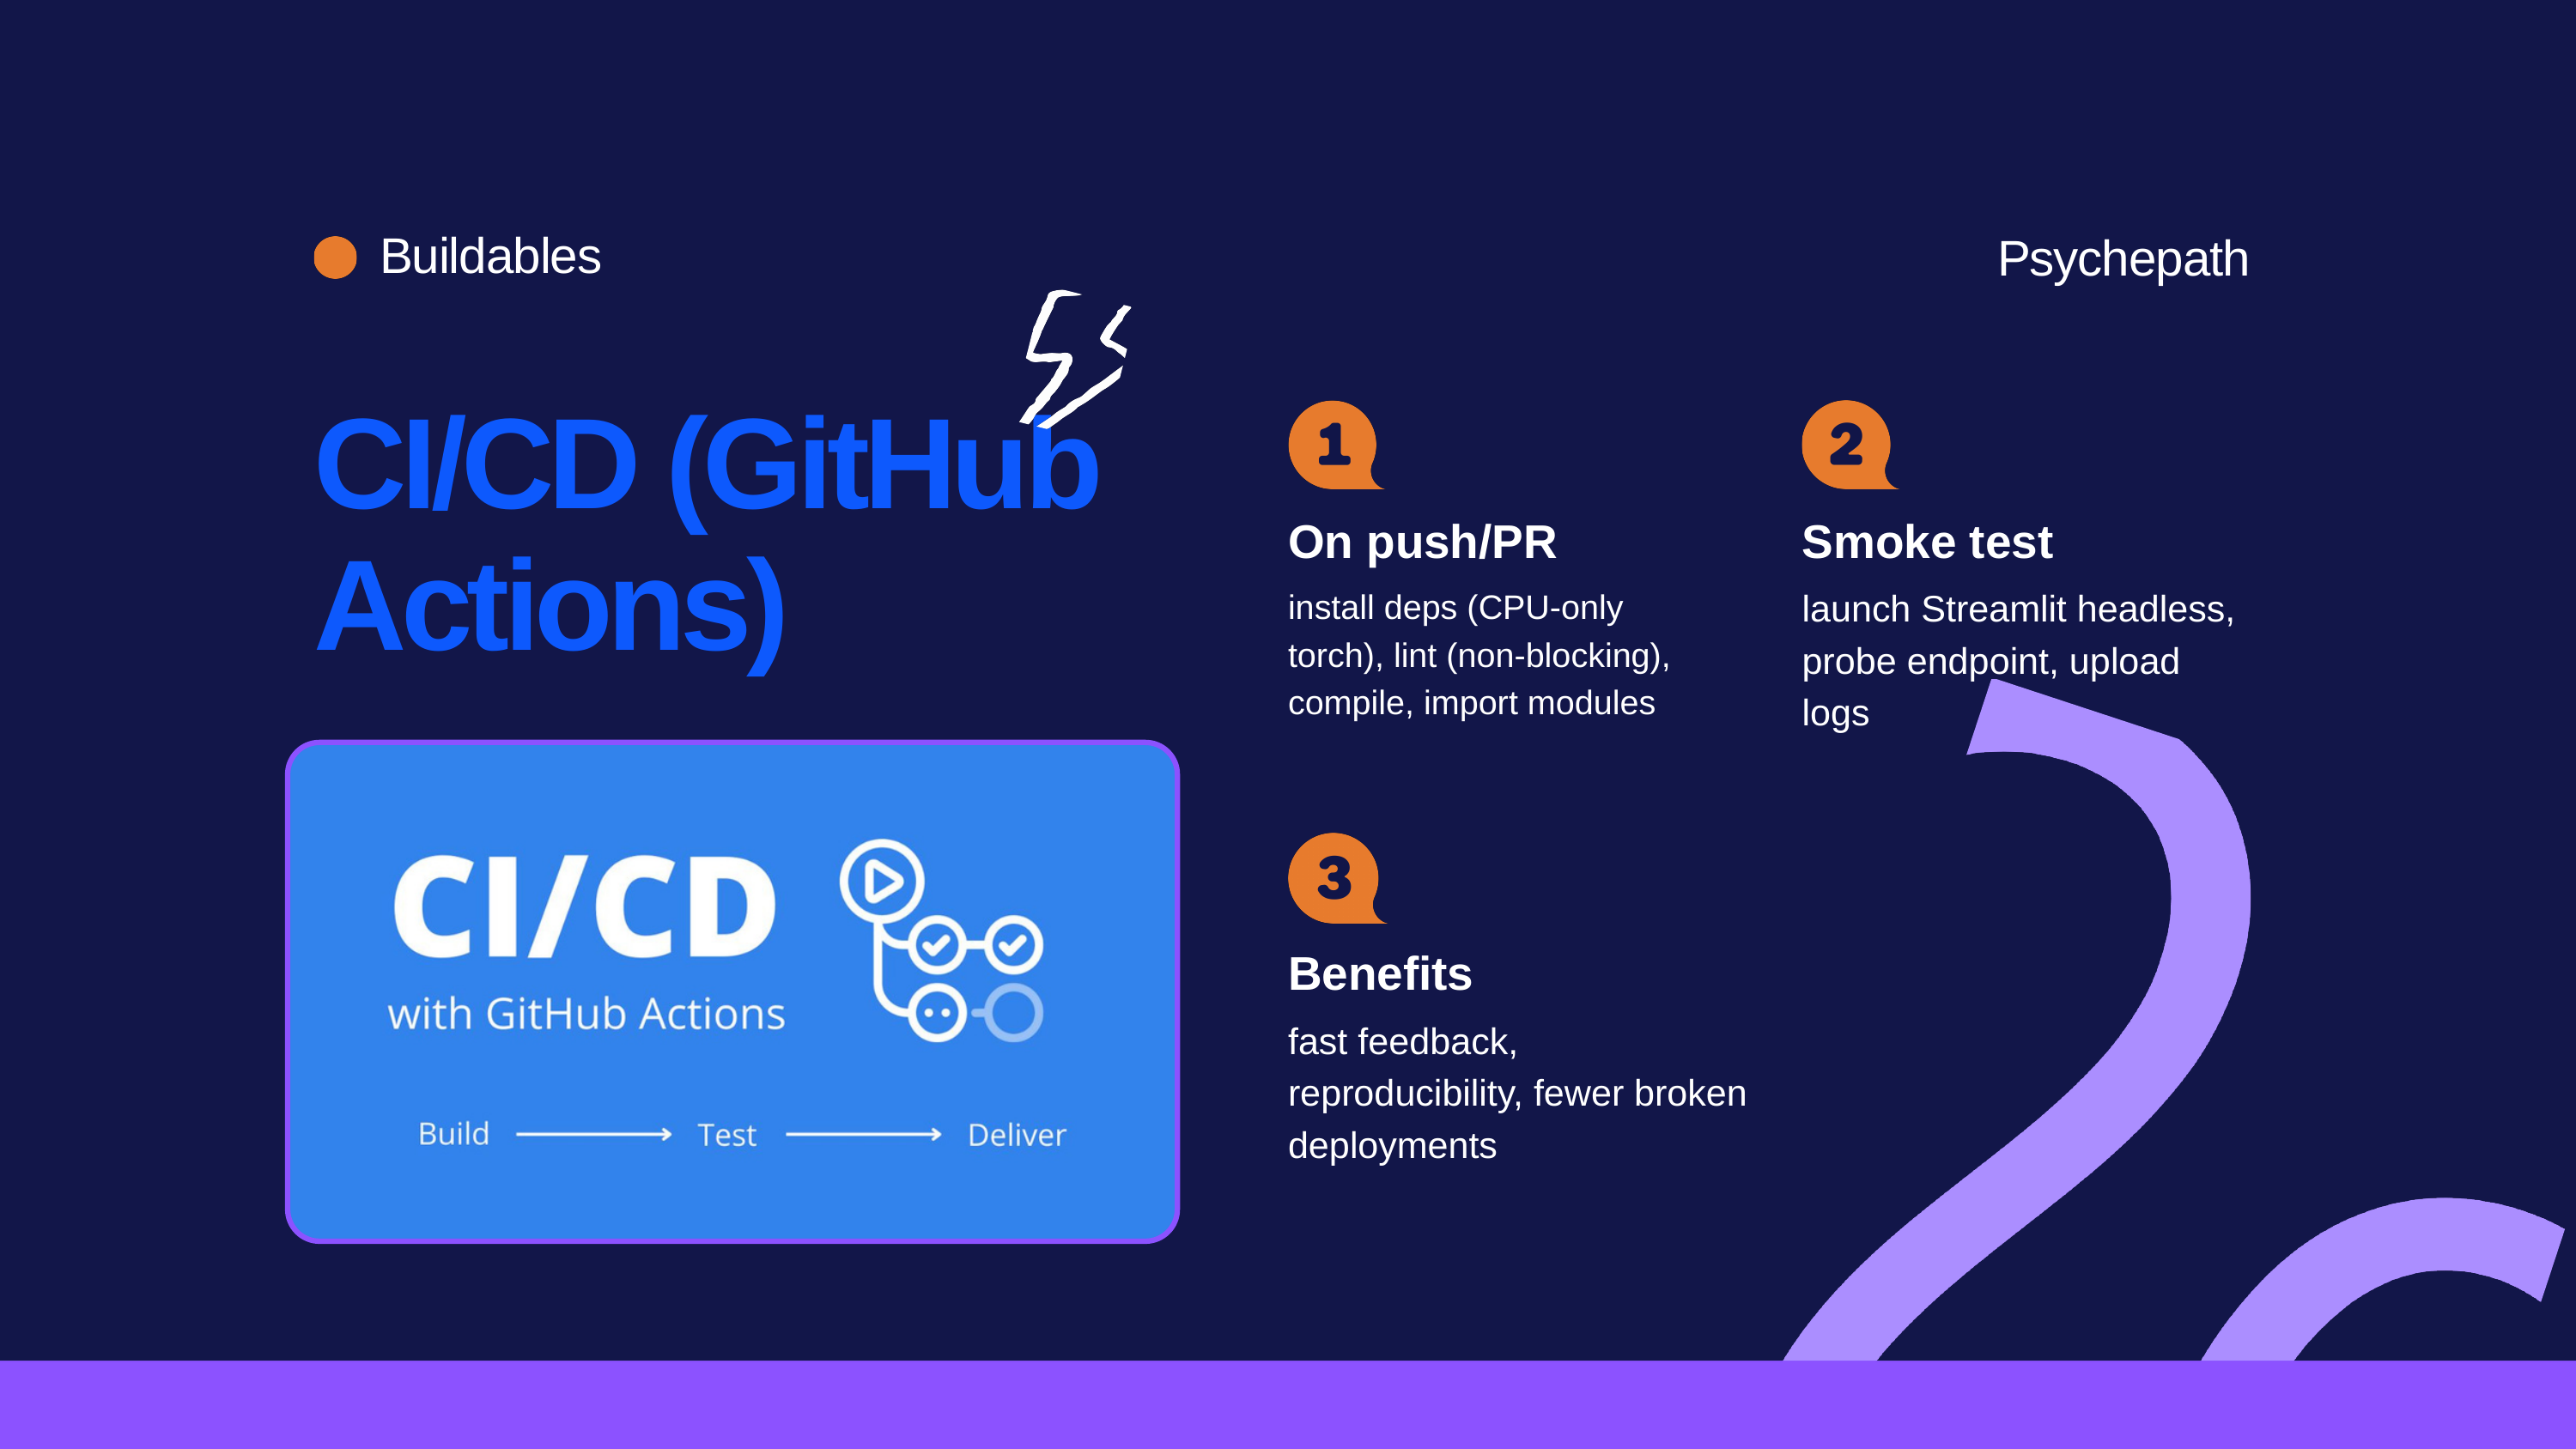

Buildables
Psychepath

CI/CD (GitHub Actions)

On push/PR
Smoke test
launch Streamlit headless, probe endpoint, upload logs

install deps (CPU‑only torch), lint (non‑blocking), compile, import modules

Benefits
fast feedback, reproducibility, fewer broken deployments